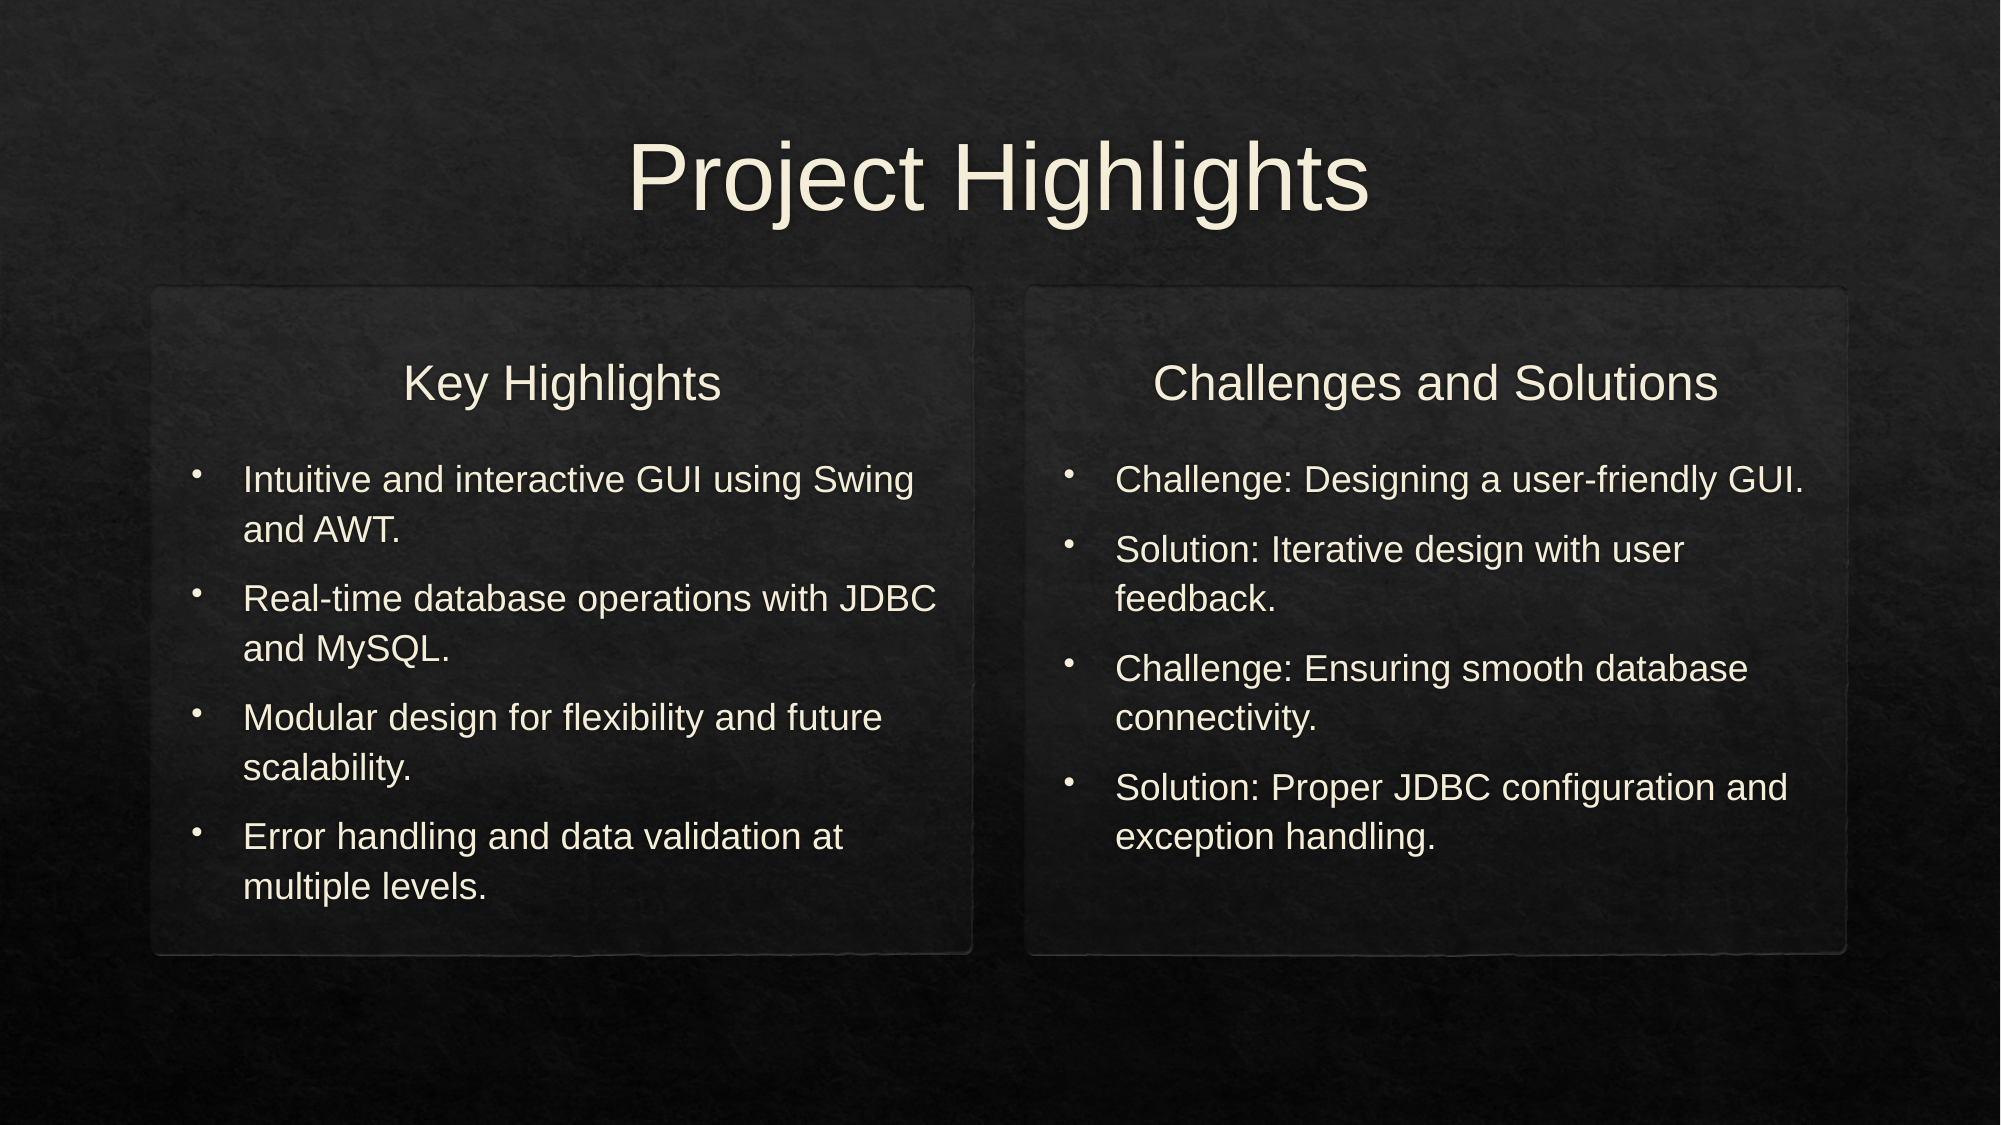

# Project Highlights
Challenges and Solutions
Key Highlights
Intuitive and interactive GUI using Swing and AWT.
Real-time database operations with JDBC and MySQL.
Modular design for flexibility and future scalability.
Error handling and data validation at multiple levels.
Challenge: Designing a user-friendly GUI.
Solution: Iterative design with user feedback.
Challenge: Ensuring smooth database connectivity.
Solution: Proper JDBC configuration and exception handling.